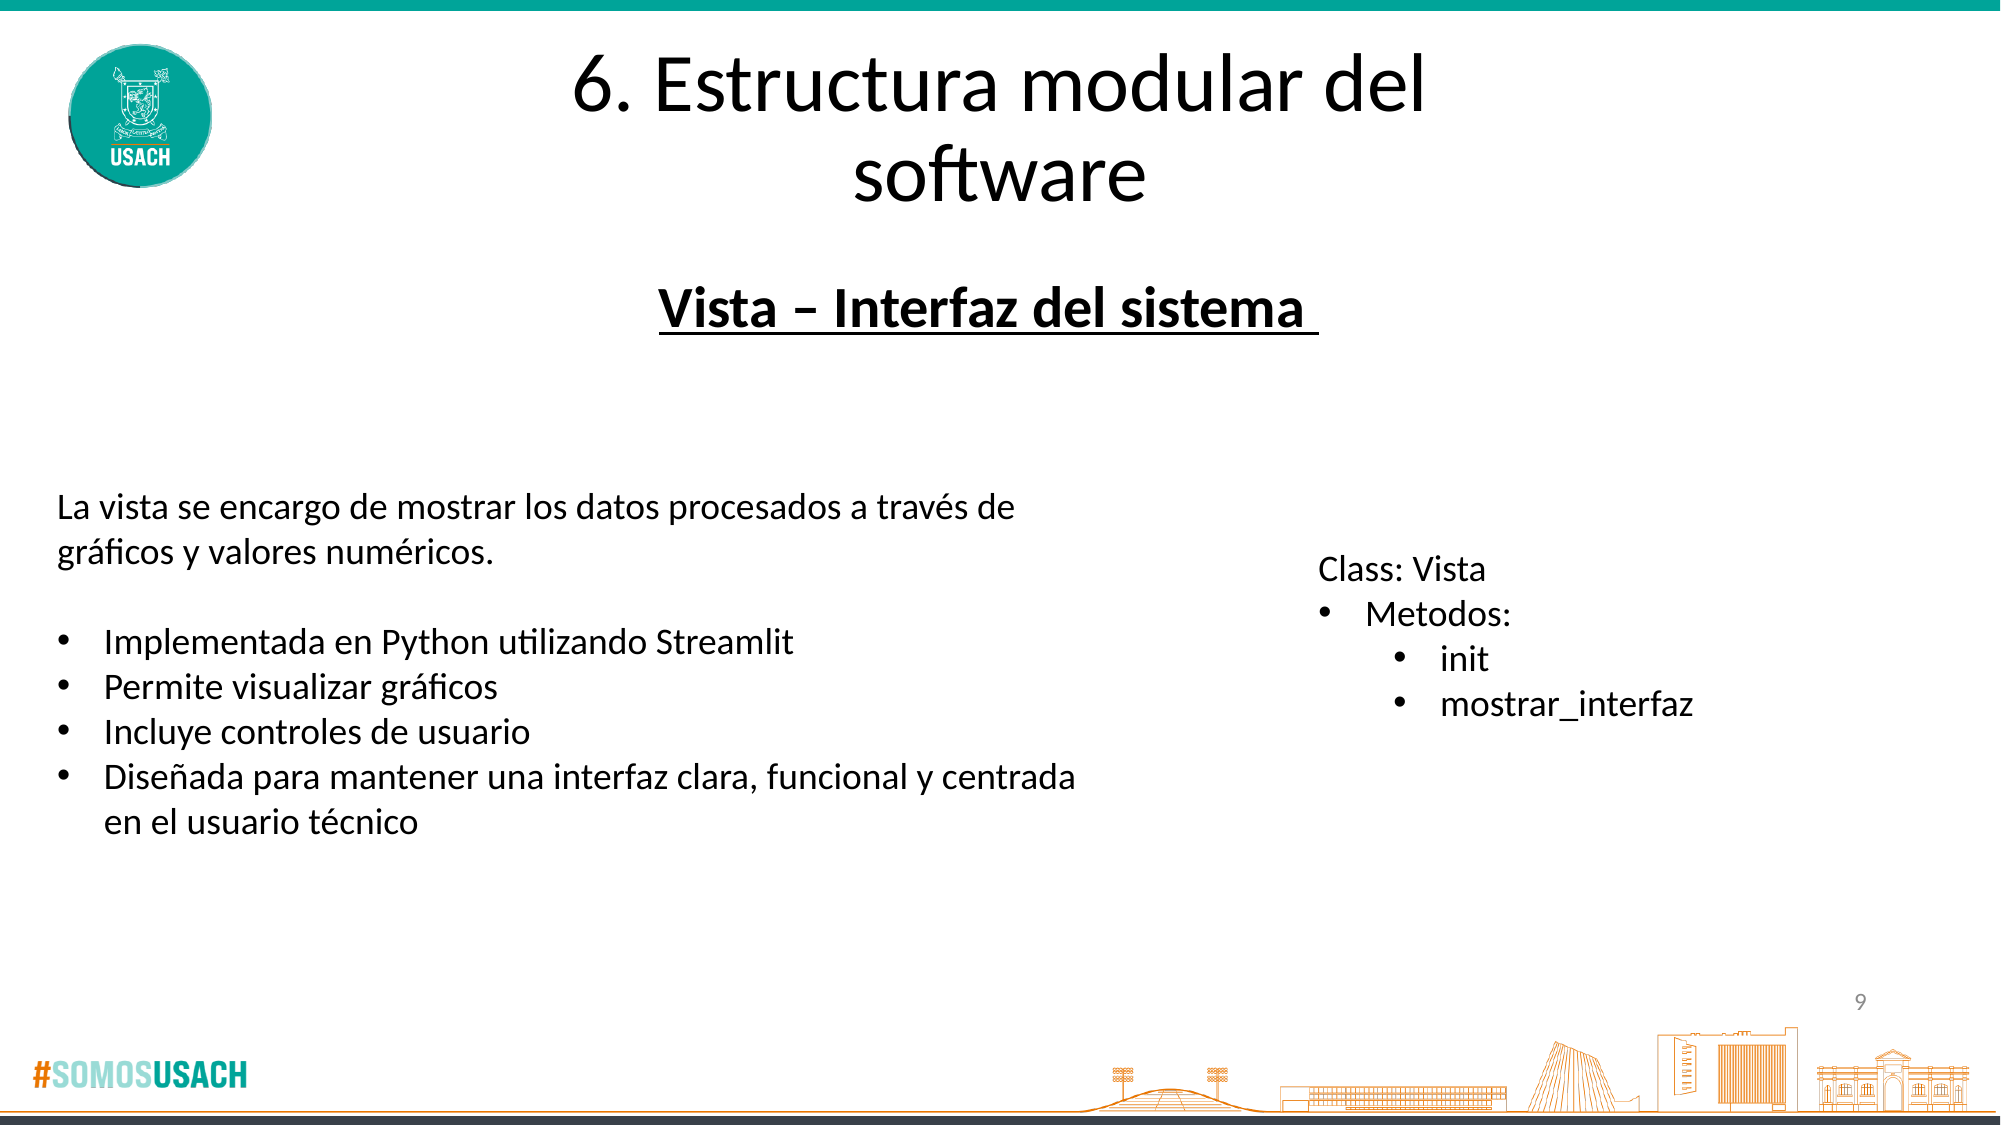

# 6. Estructura modular del software
Vista – Interfaz del sistema
La vista se encargo de mostrar los datos procesados a través de gráficos y valores numéricos.

Implementada en Python utilizando Streamlit
Permite visualizar gráficos
Incluye controles de usuario
Diseñada para mantener una interfaz clara, funcional y centrada en el usuario técnico
Class: Vista
Metodos:
init
mostrar_interfaz
9